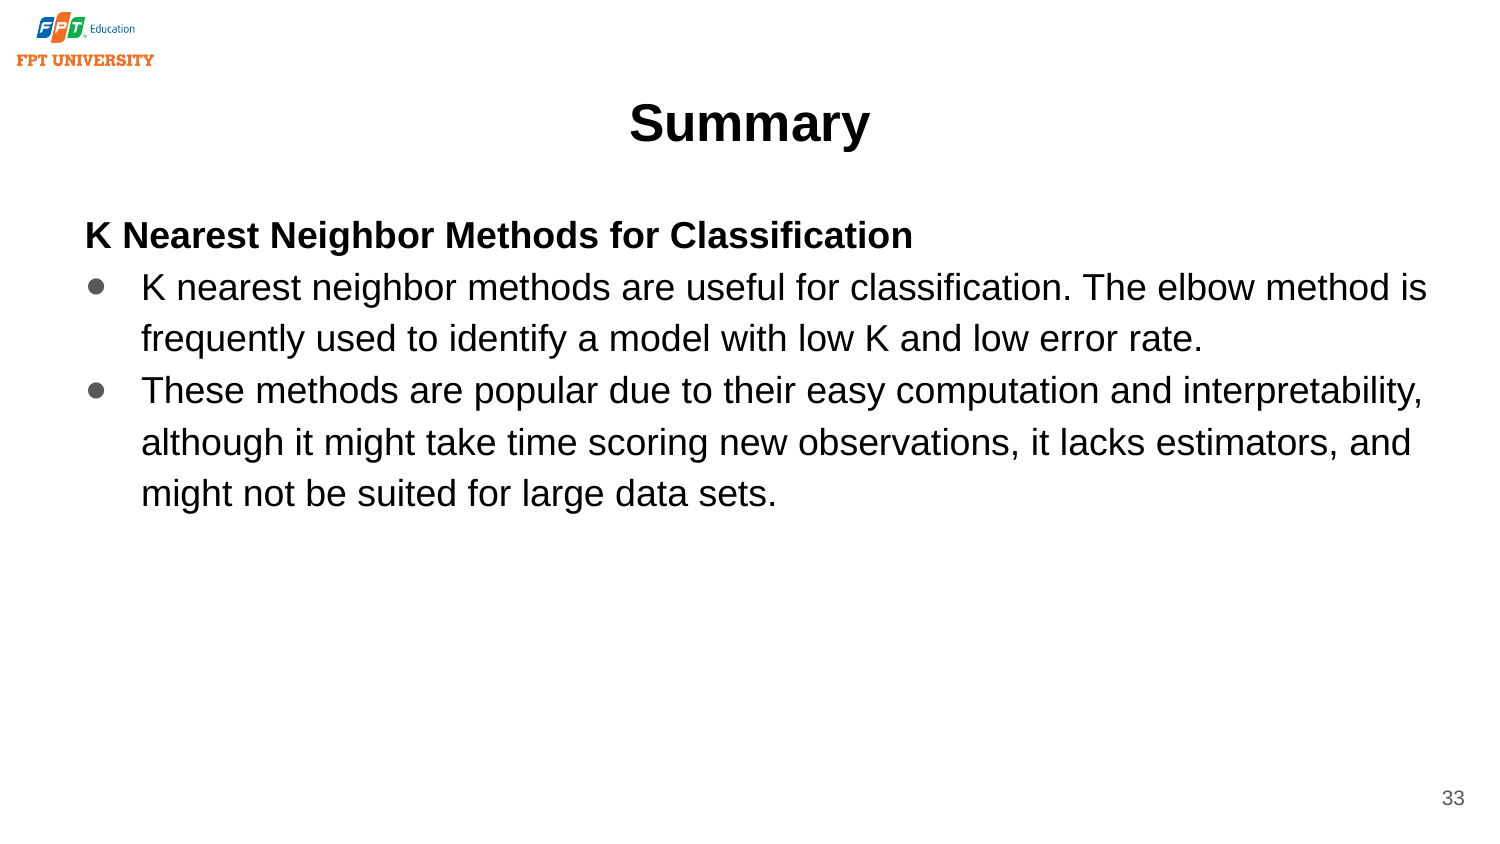

# Summary
K Nearest Neighbor Methods for Classification
K nearest neighbor methods are useful for classification. The elbow method is frequently used to identify a model with low K and low error rate.
These methods are popular due to their easy computation and interpretability, although it might take time scoring new observations, it lacks estimators, and might not be suited for large data sets.

33